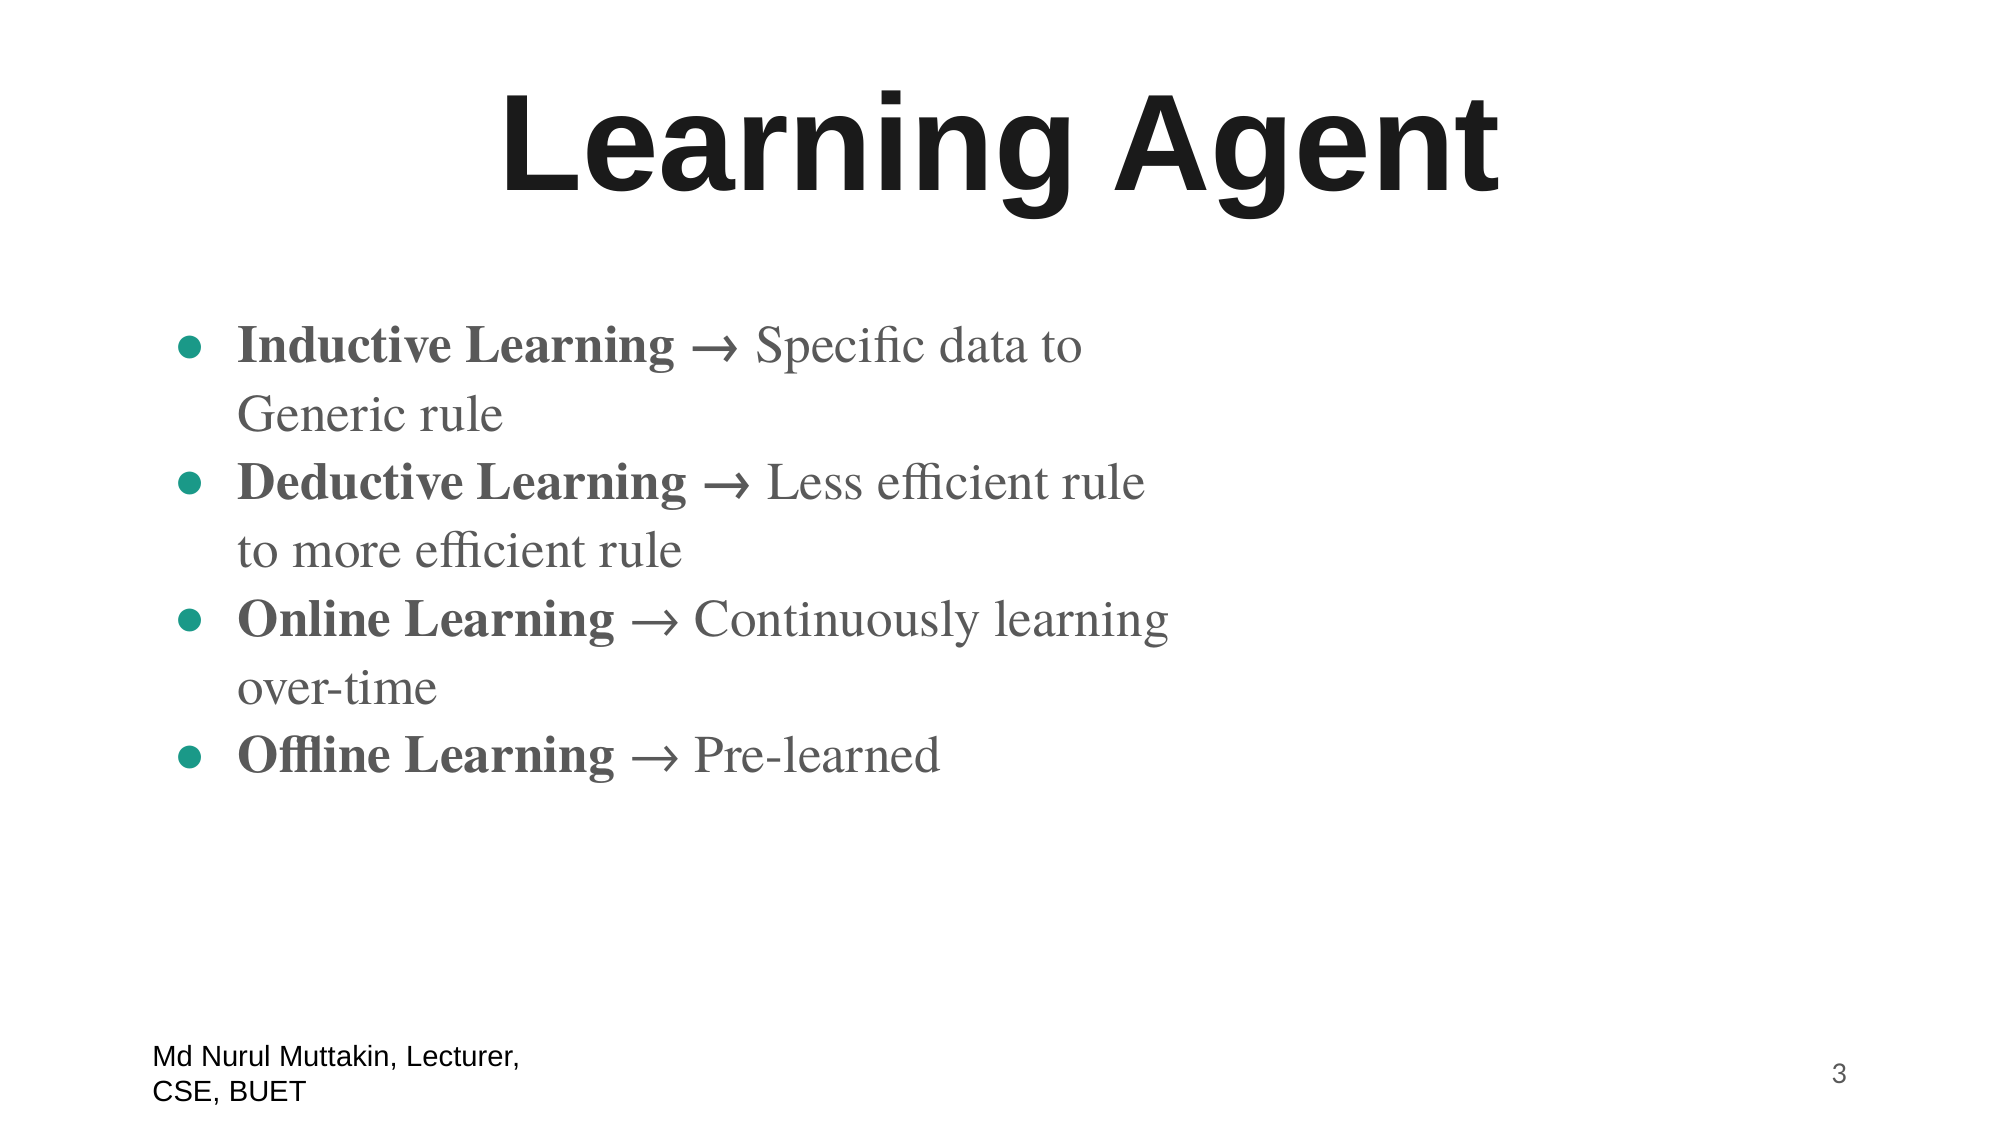

# Learning Agent
Inductive Learning → Specific data to Generic rule
Deductive Learning → Less efficient rule to more efficient rule
Online Learning → Continuously learning over-time
Offline Learning → Pre-learned
Md Nurul Muttakin, Lecturer, CSE, BUET
3